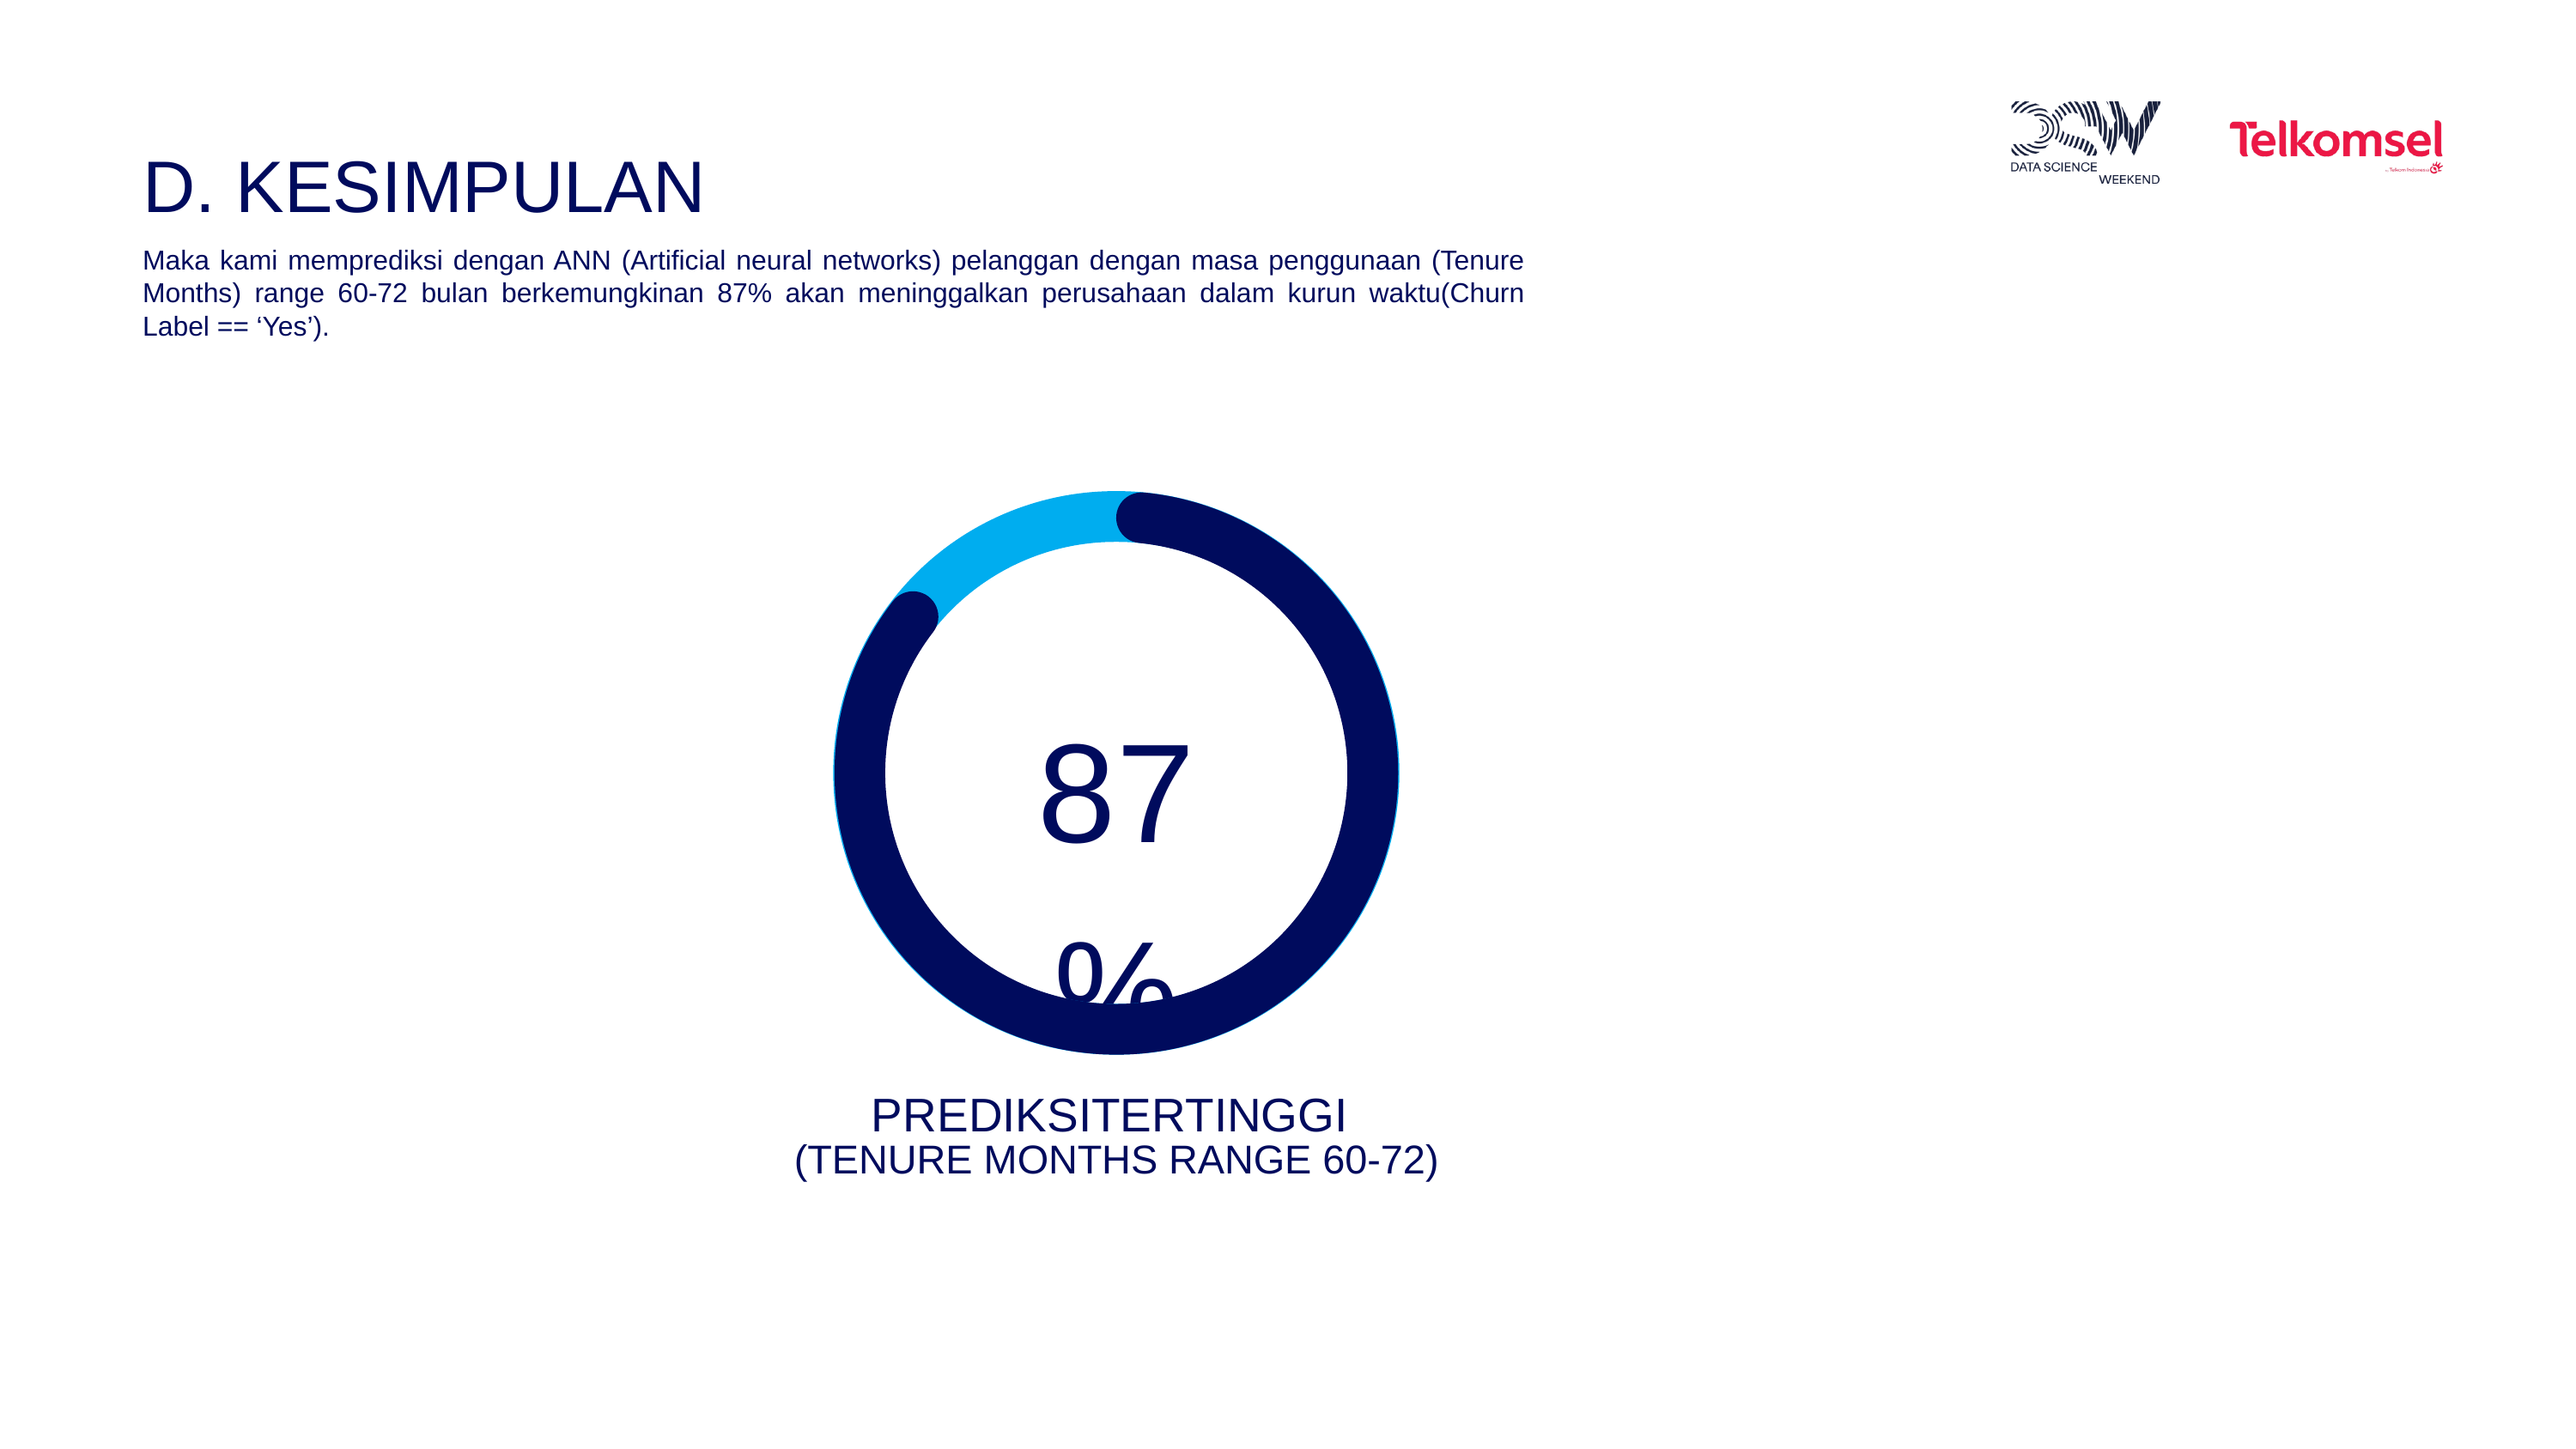

D. KESIMPULAN
Maka kami memprediksi dengan ANN (Artificial neural networks) pelanggan dengan masa penggunaan (Tenure Months) range 60-72 bulan berkemungkinan 87% akan meninggalkan perusahaan dalam kurun waktu(Churn Label == ‘Yes’).

87%
PREDIKSITERTINGGI
(TENURE MONTHS RANGE 60-72)